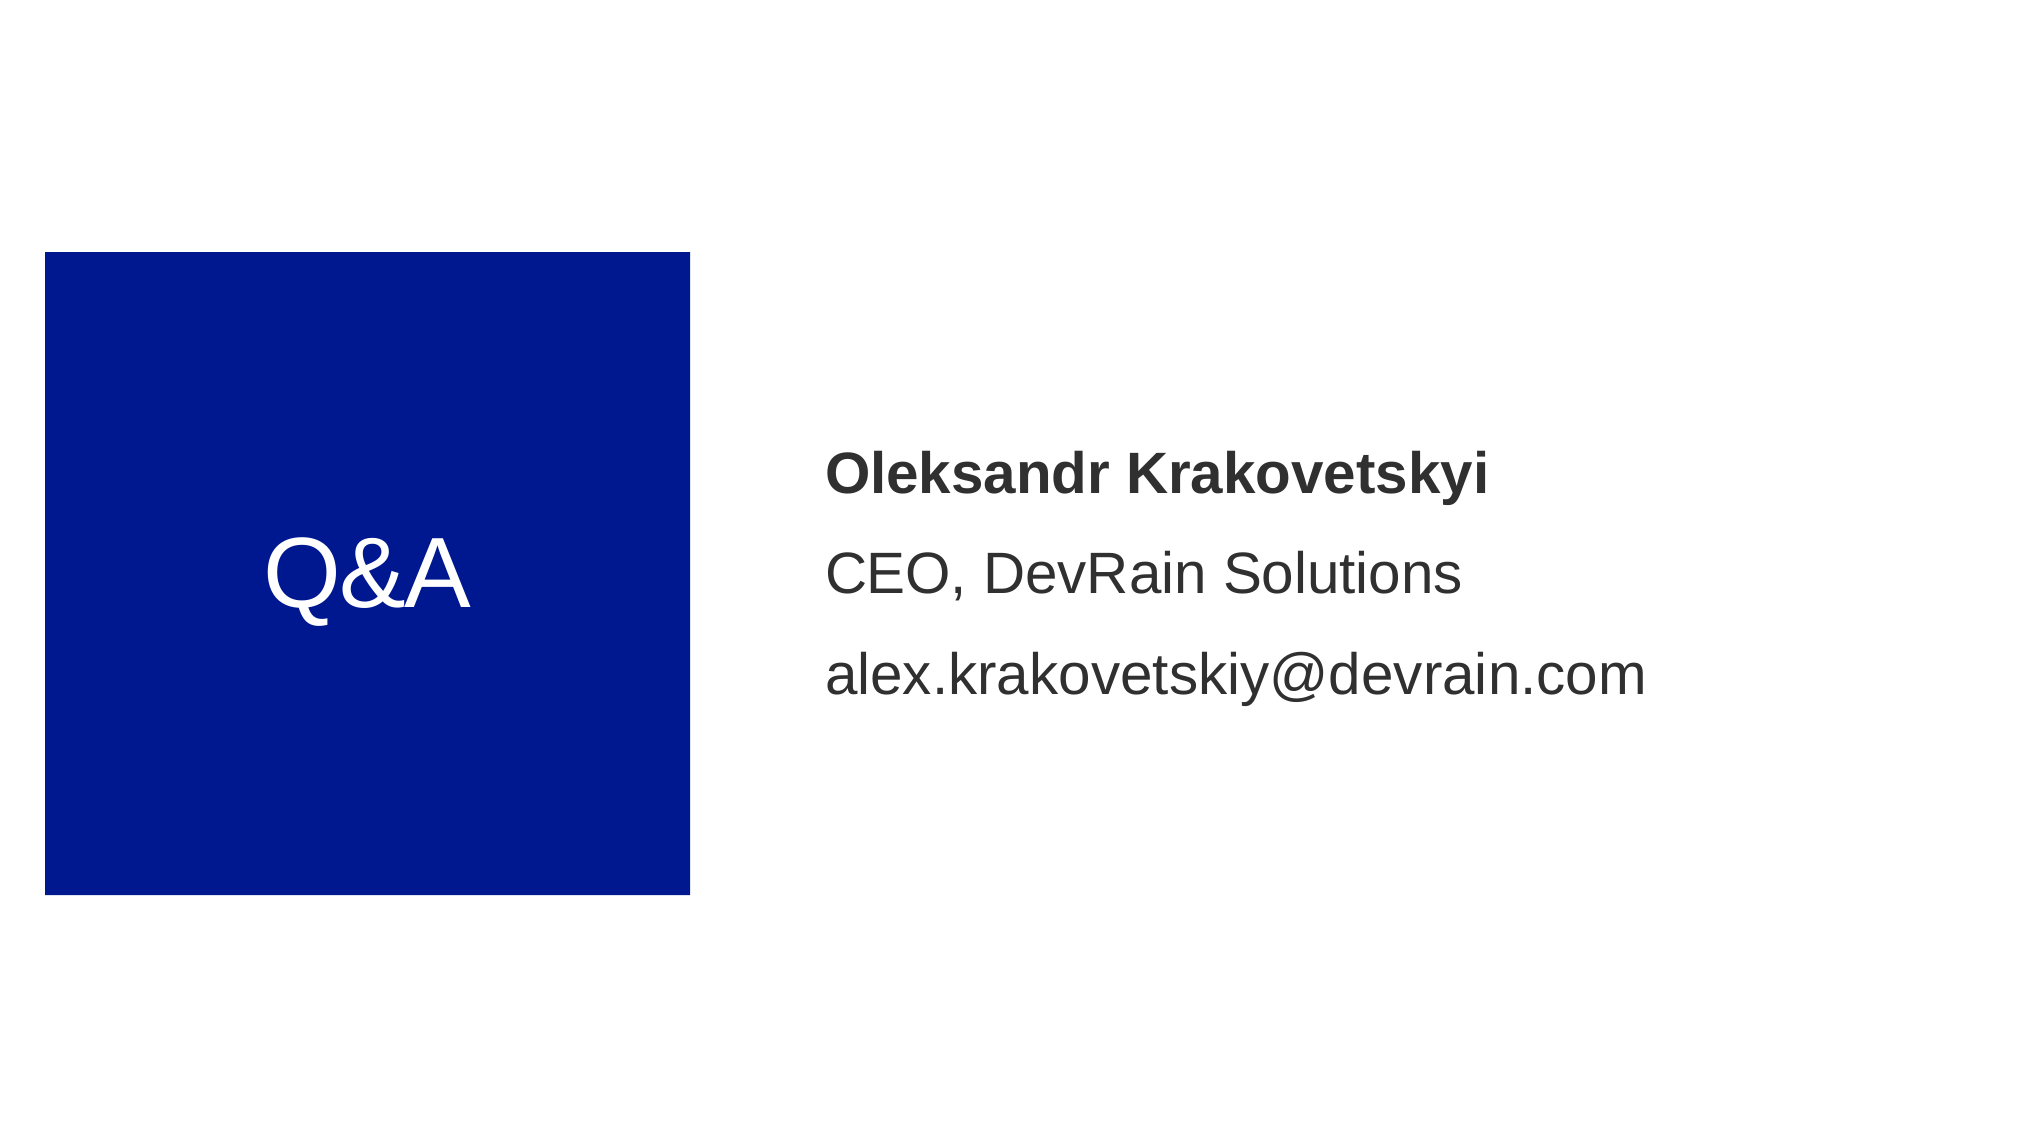

# Q&A
Oleksandr Krakovetskyi
CEO, DevRain Solutions
alex.krakovetskiy@devrain.com